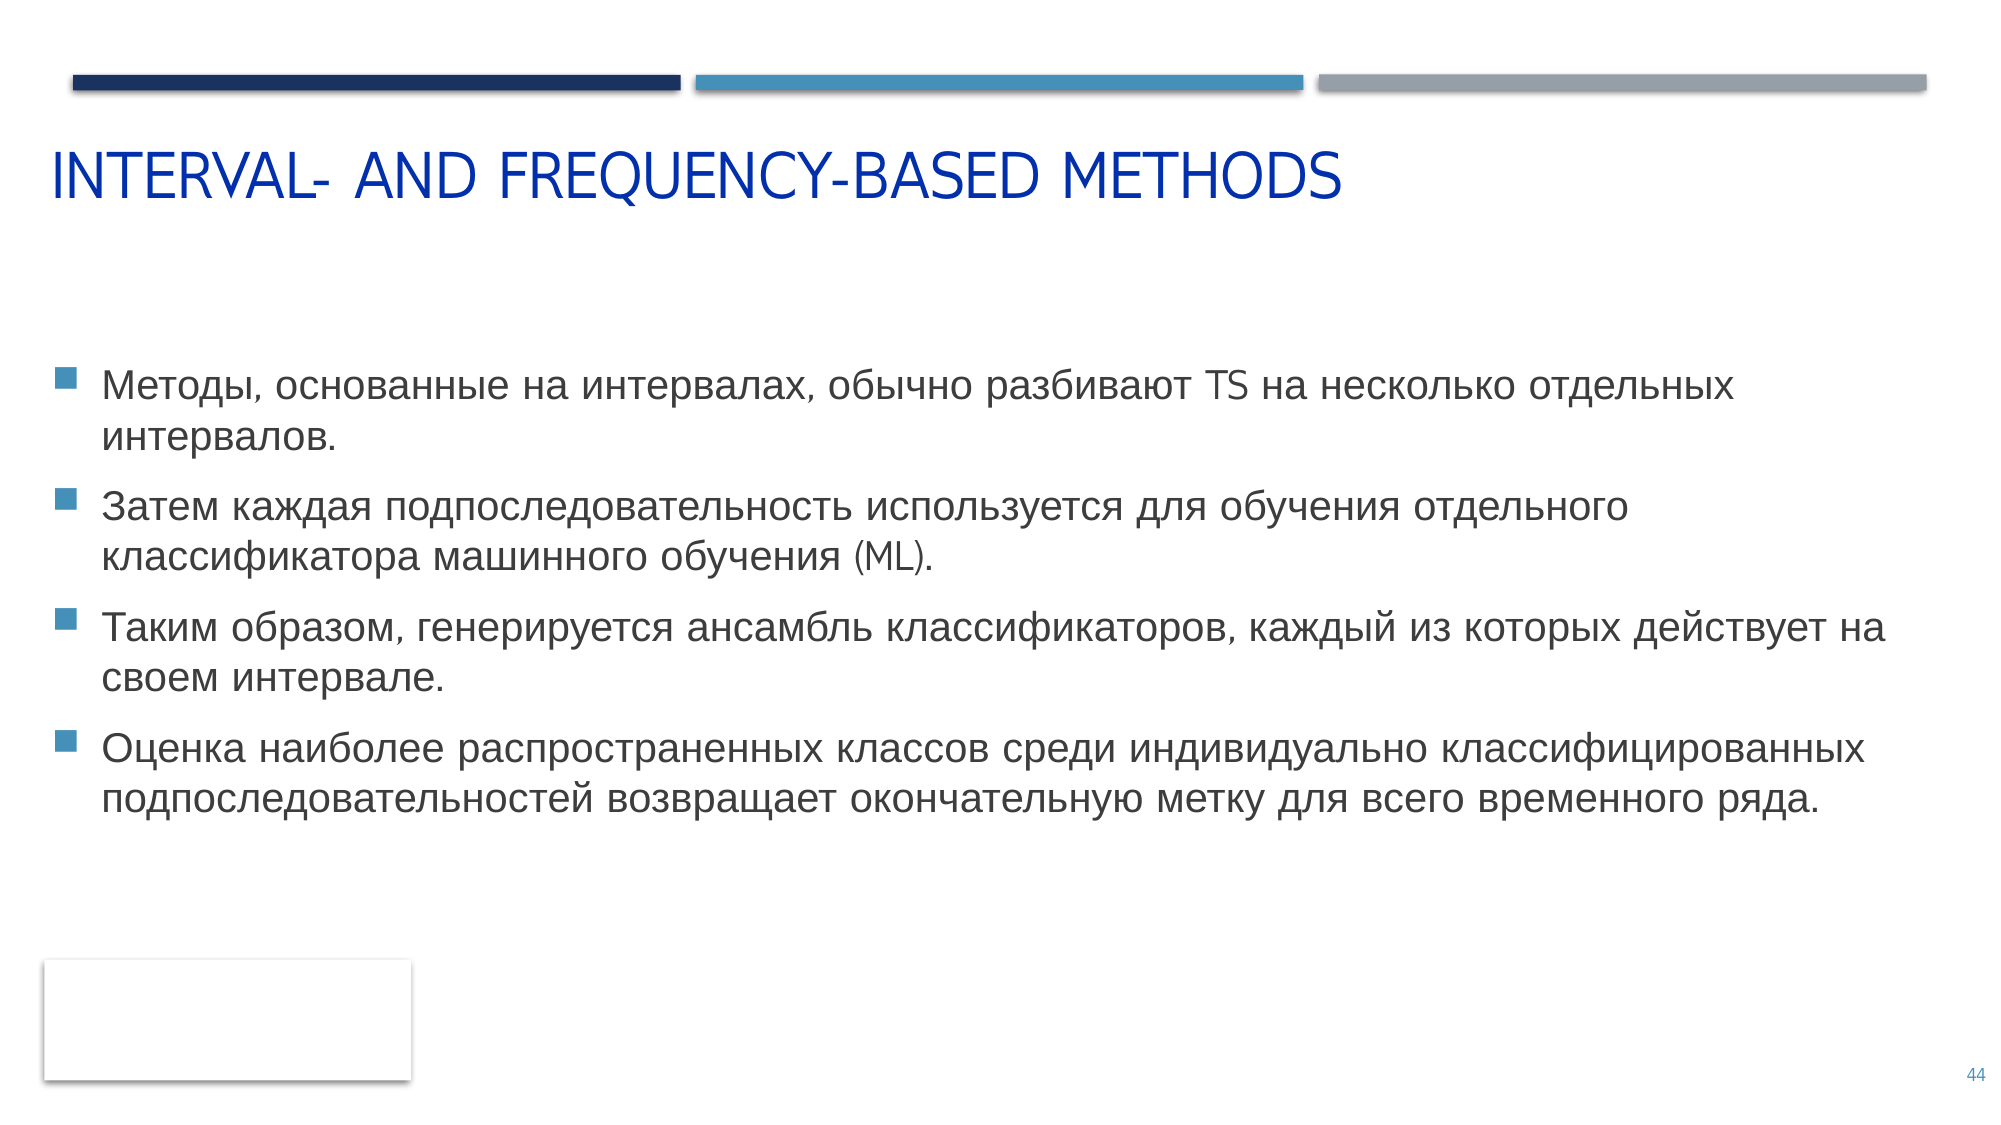

# Interval- and Frequency-Based Methods
Методы, основанные на интервалах, обычно разбивают TS на несколько отдельных интервалов.
Затем каждая подпоследовательность используется для обучения отдельного классификатора машинного обучения (ML).
Таким образом, генерируется ансамбль классификаторов, каждый из которых действует на своем интервале.
Оценка наиболее распространенных классов среди индивидуально классифицированных подпоследовательностей возвращает окончательную метку для всего временного ряда.
44